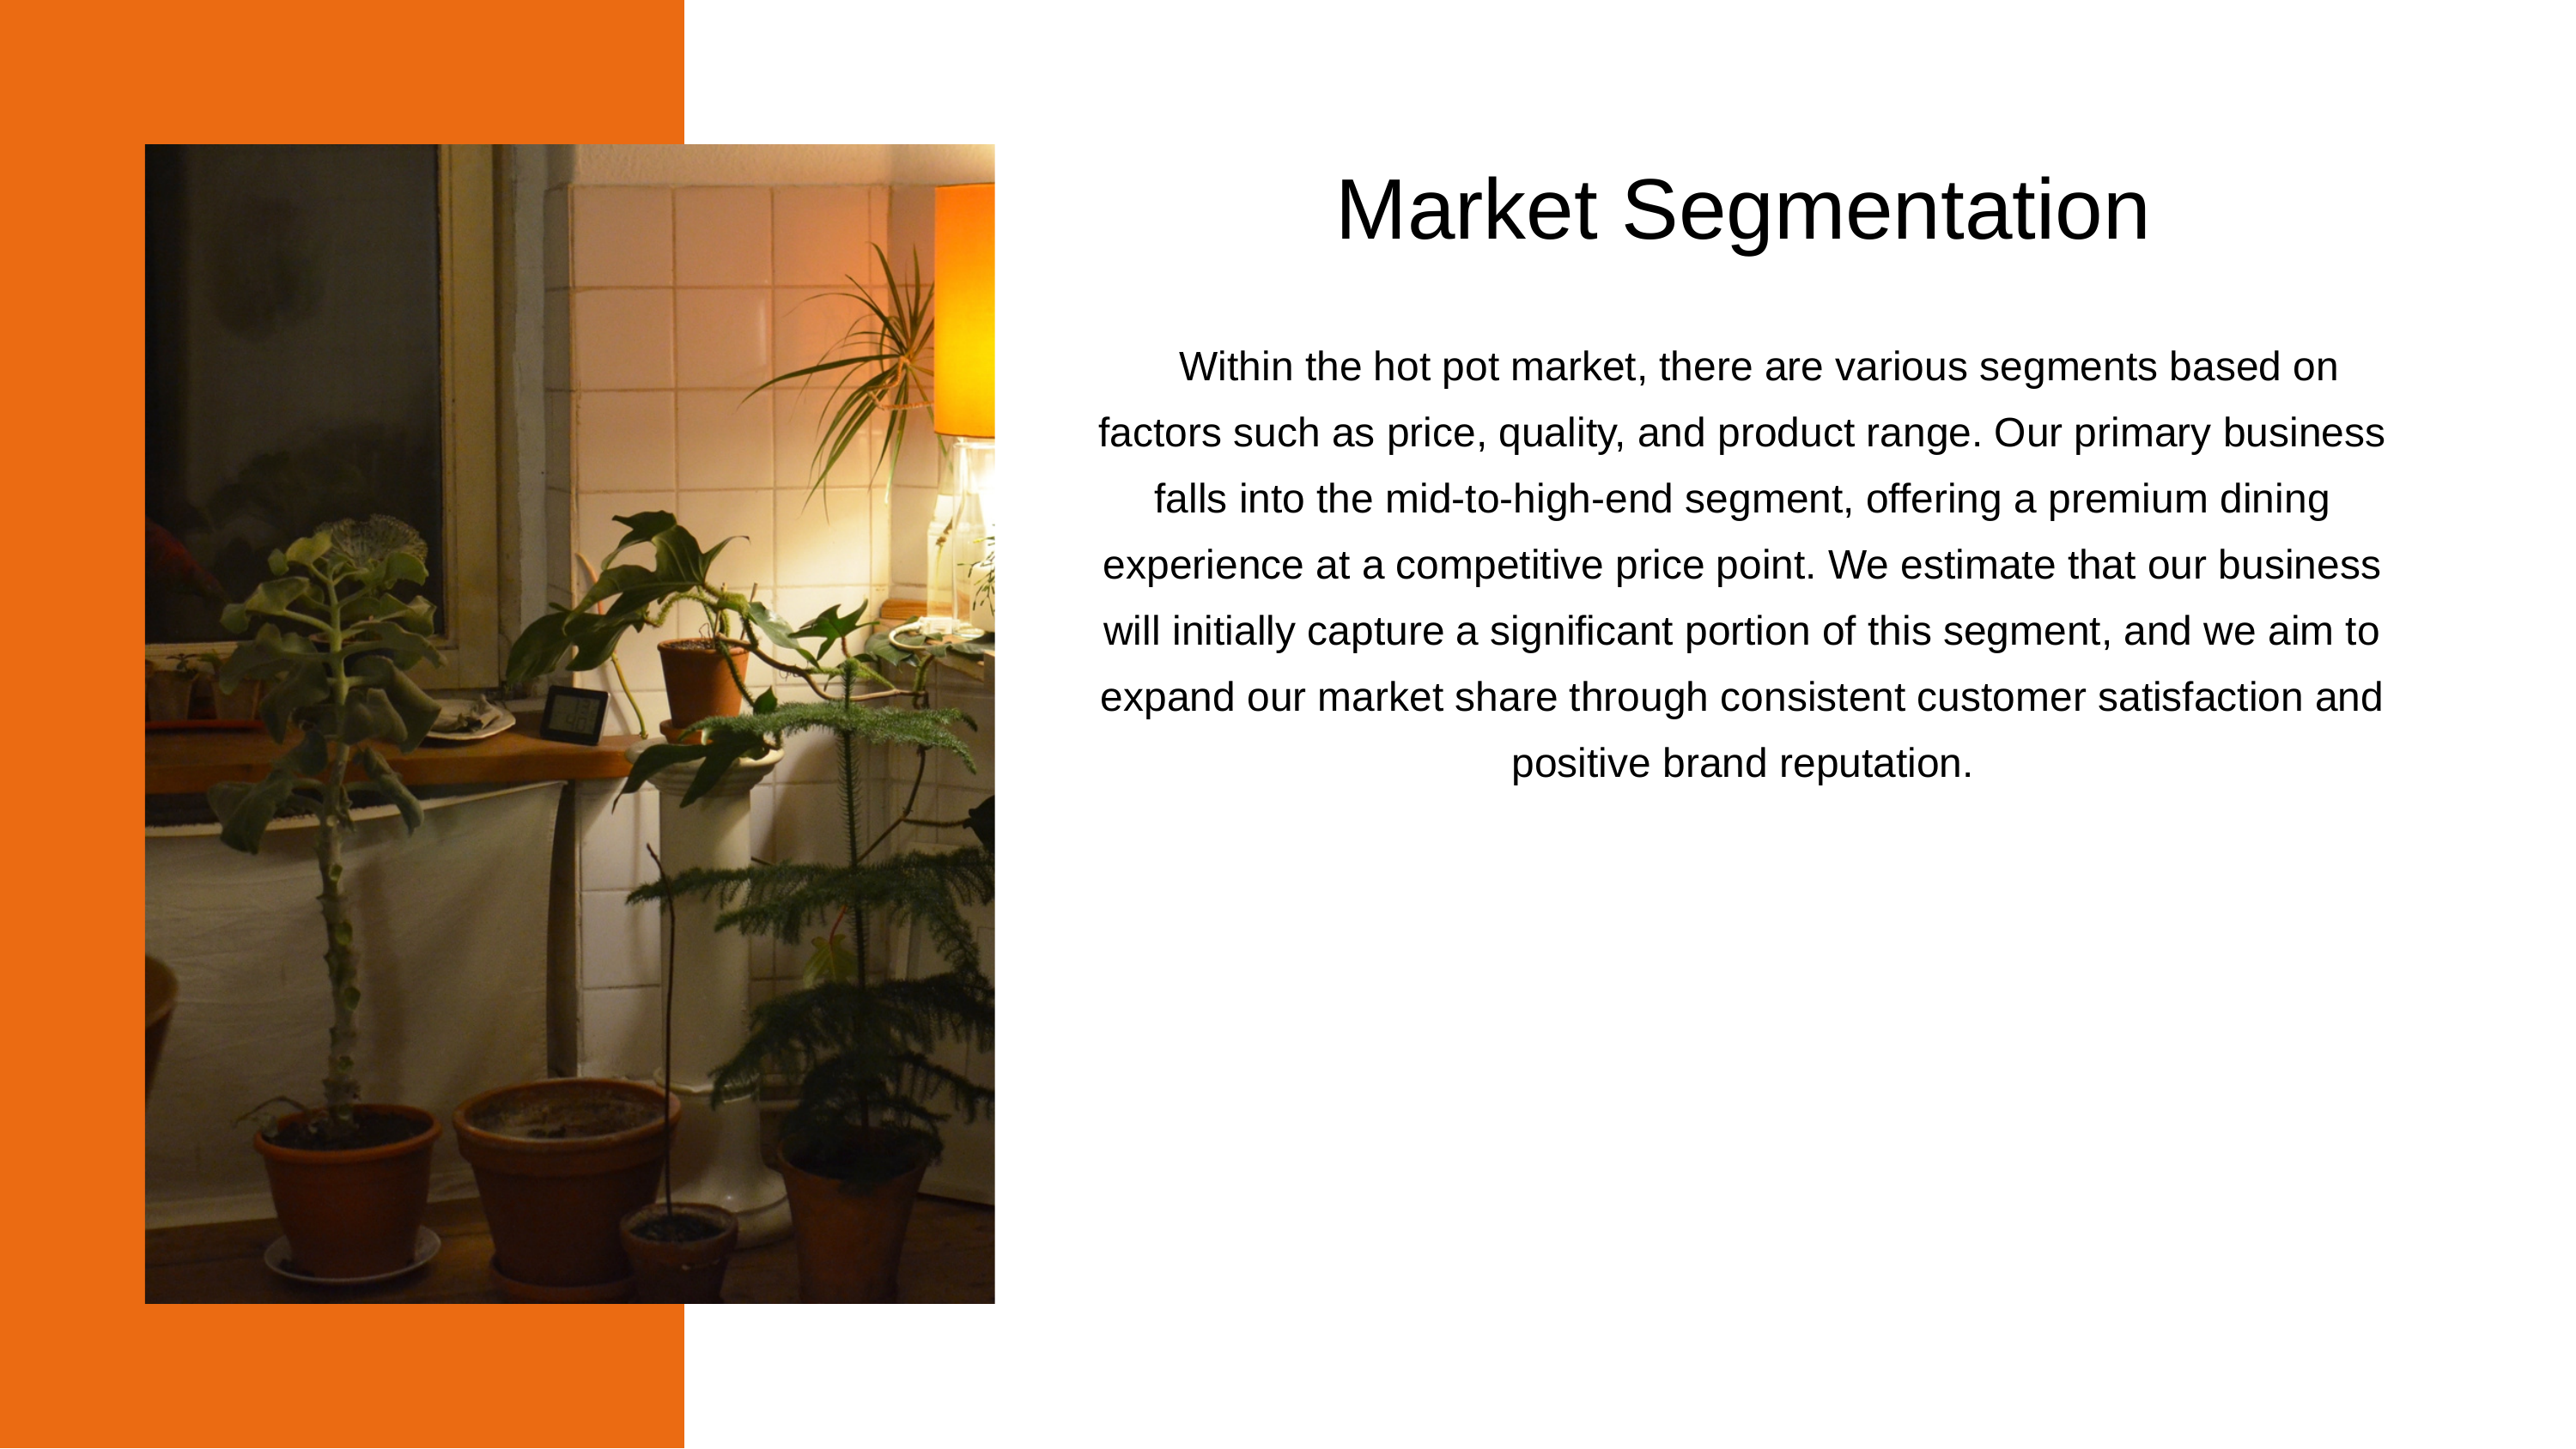

Market Segmentation

   Within the hot pot market, there are various segments based on factors such as price, quality, and product range. Our primary business falls into the mid-to-high-end segment, offering a premium dining experience at a competitive price point. We estimate that our business will initially capture a significant portion of this segment, and we aim to expand our market share through consistent customer satisfaction and positive brand reputation.